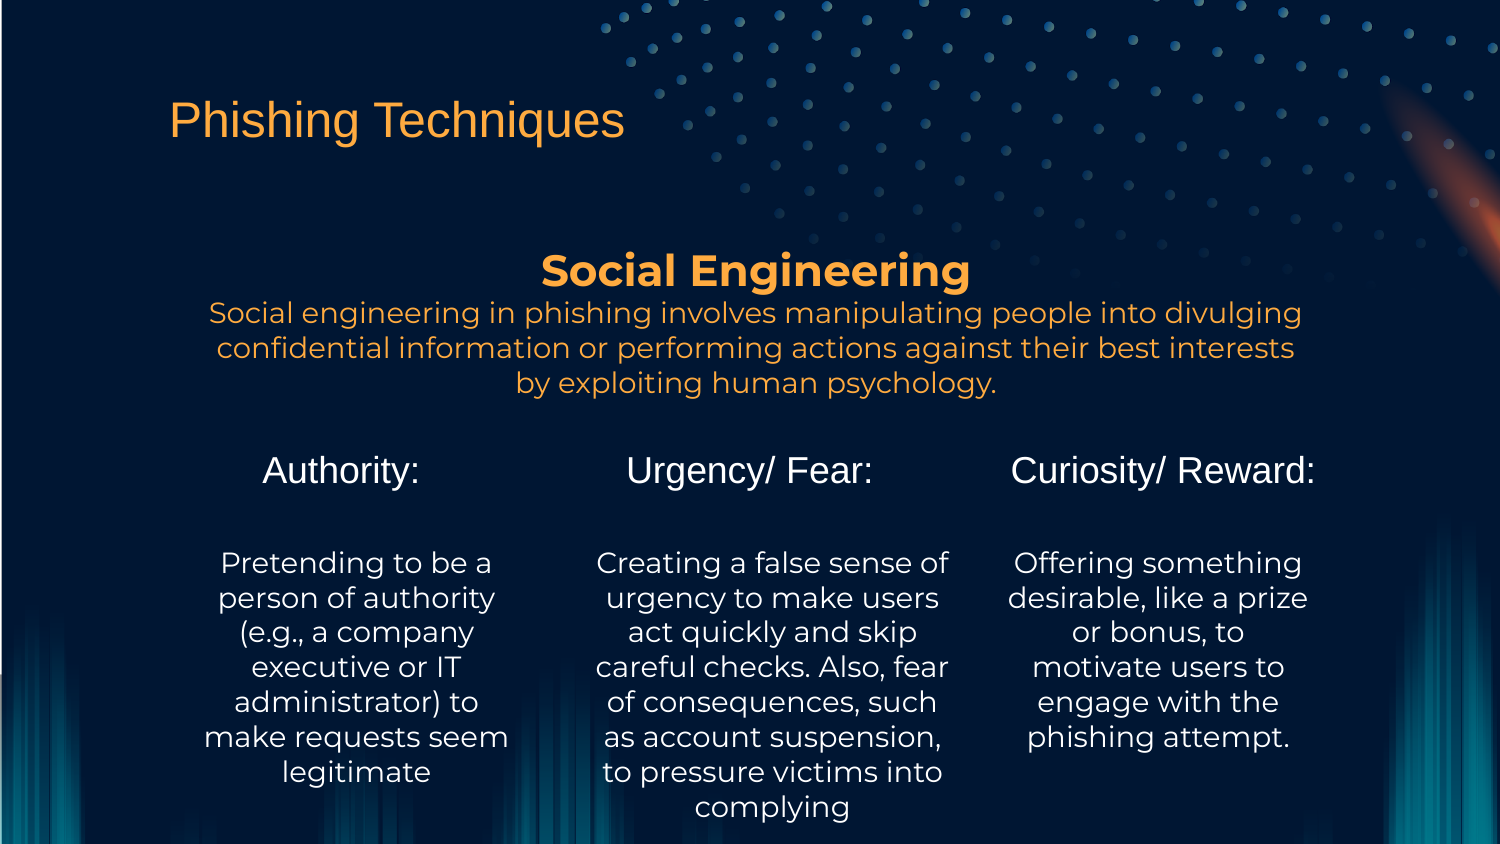

Phishing Techniques
Social Engineering
Social engineering in phishing involves manipulating people into divulging confidential information or performing actions against their best interests by exploiting human psychology.
Authority:
# Urgency/ Fear:
Curiosity/ Reward:
Pretending to be a person of authority (e.g., a company executive or IT administrator) to make requests seem legitimate
Creating a false sense of urgency to make users act quickly and skip careful checks. Also, fear of consequences, such as account suspension, to pressure victims into complying
Offering something desirable, like a prize or bonus, to motivate users to engage with the phishing attempt.